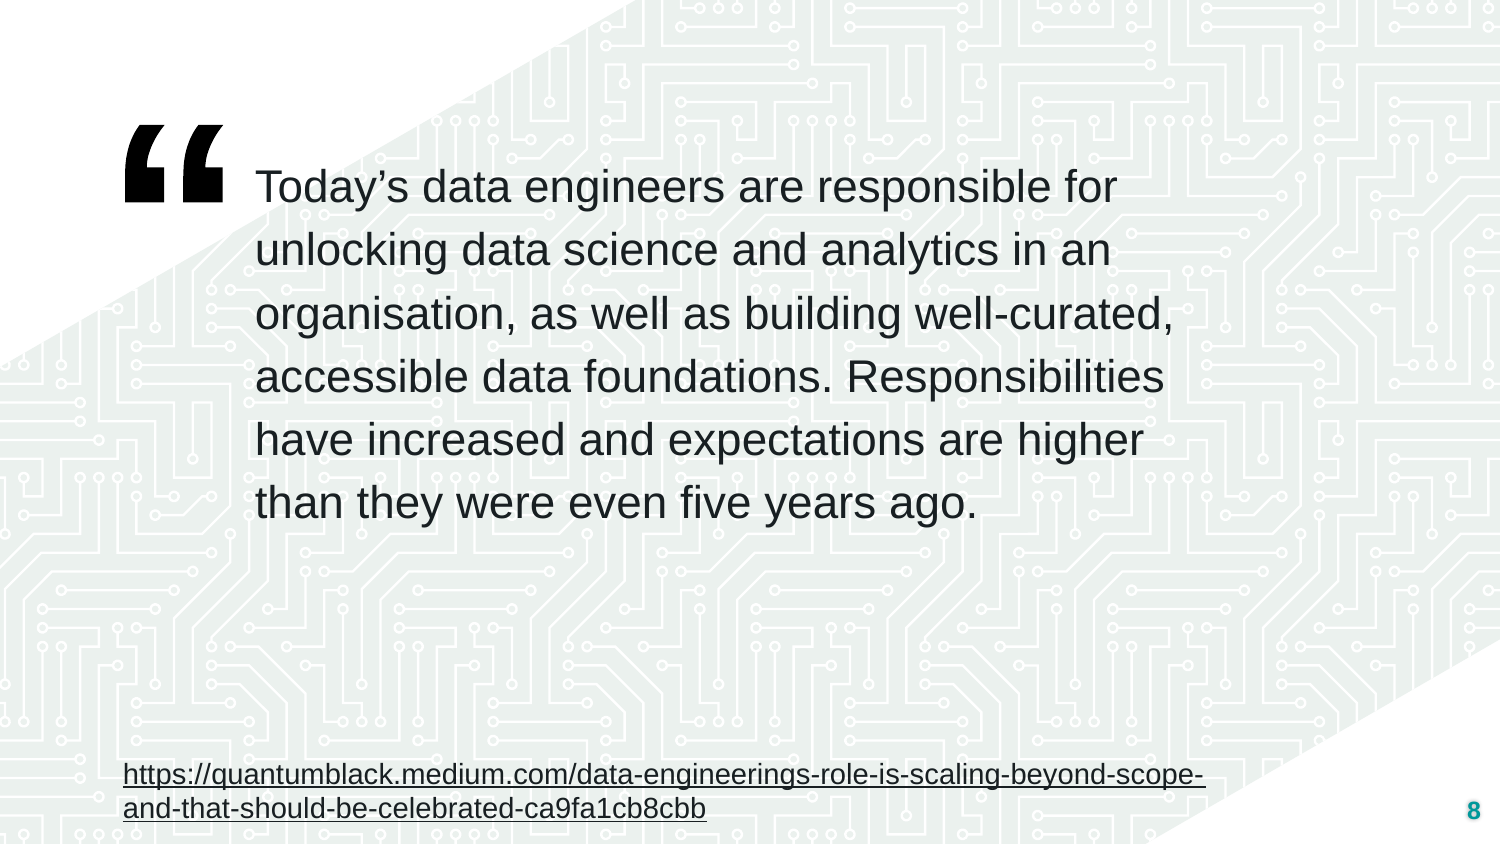

Today’s data engineers are responsible for unlocking data science and analytics in an organisation, as well as building well-curated, accessible data foundations. Responsibilities have increased and expectations are higher than they were even five years ago.
https://quantumblack.medium.com/data-engineerings-role-is-scaling-beyond-scope-and-that-should-be-celebrated-ca9fa1cb8cbb
8